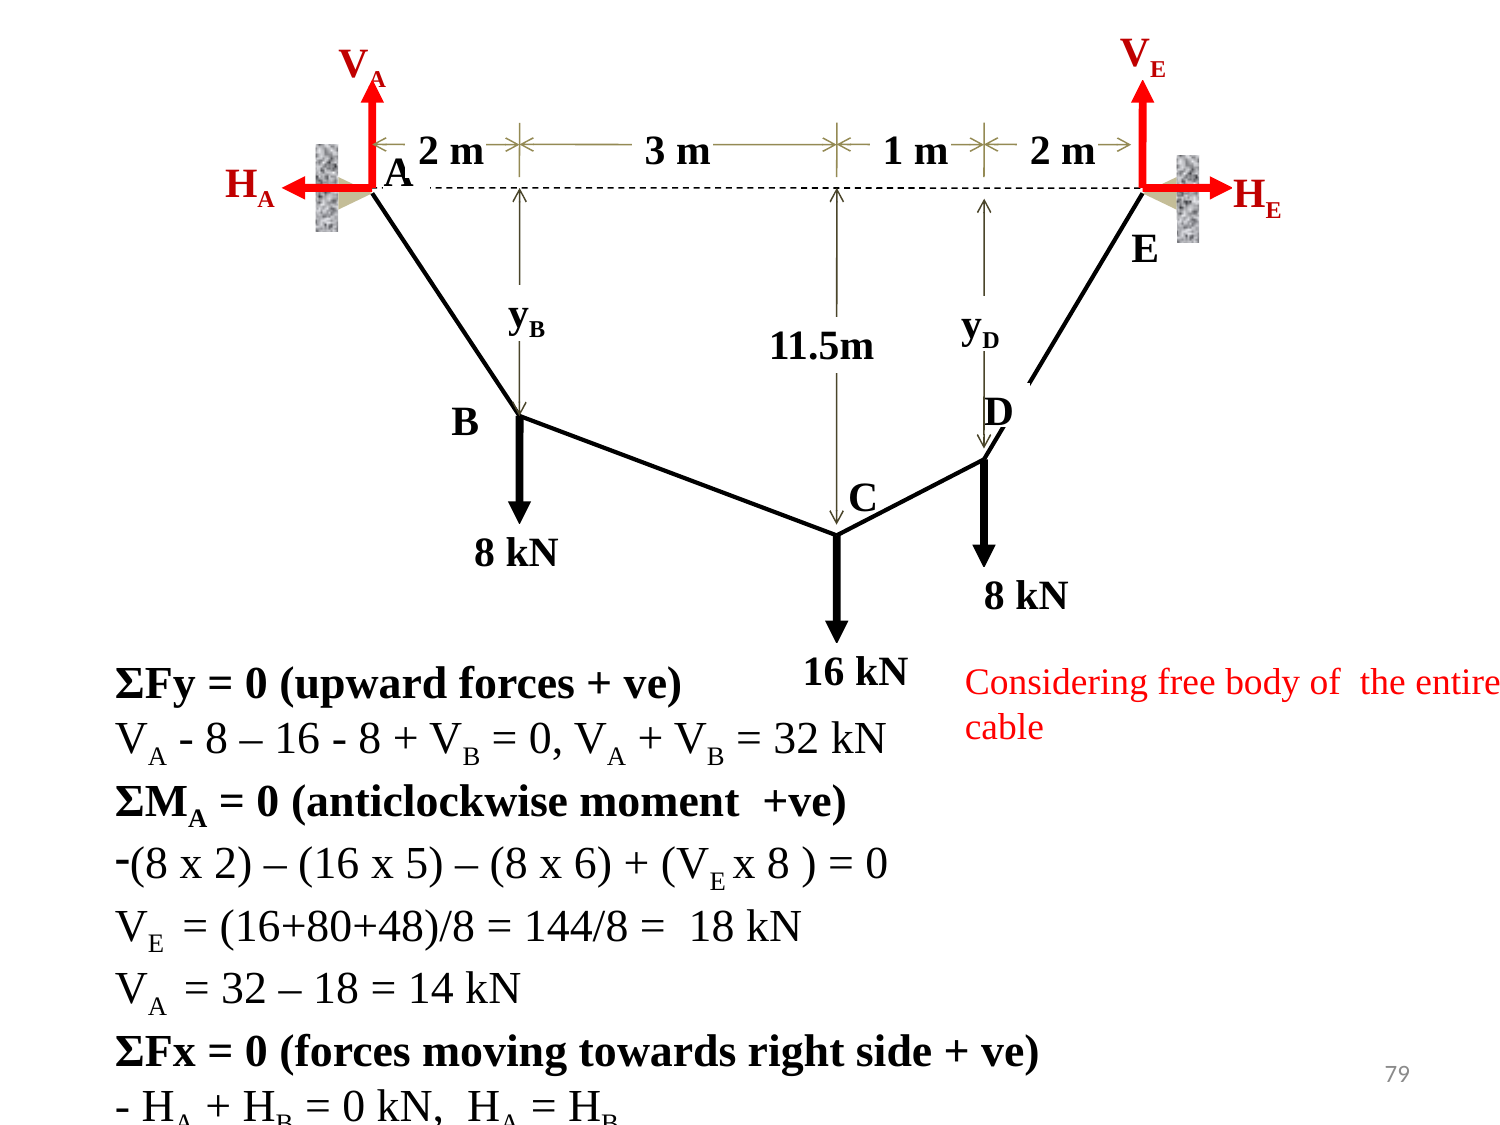

VE
VA
HA
HE
 2 m
 3 m
 1 m
 2 m

A

E
yB
yD
11.5m
D
B
C
8 kN
8 kN
16 kN
Considering free body of  the entire cable
ΣFy = 0 (upward forces + ve)
VA - 8 – 16 - 8 + VB = 0, VA + VB = 32 kN
ΣMA = 0 (anticlockwise moment  +ve)
(8 x 2) – (16 x 5) – (8 x 6) + (VE x 8 ) = 0
VE  = (16+80+48)/8 = 144/8 =  18 kN
VA  = 32 – 18 = 14 kN
ΣFx = 0 (forces moving towards right side + ve)
- HA + HB = 0 kN,  HA = HB
79